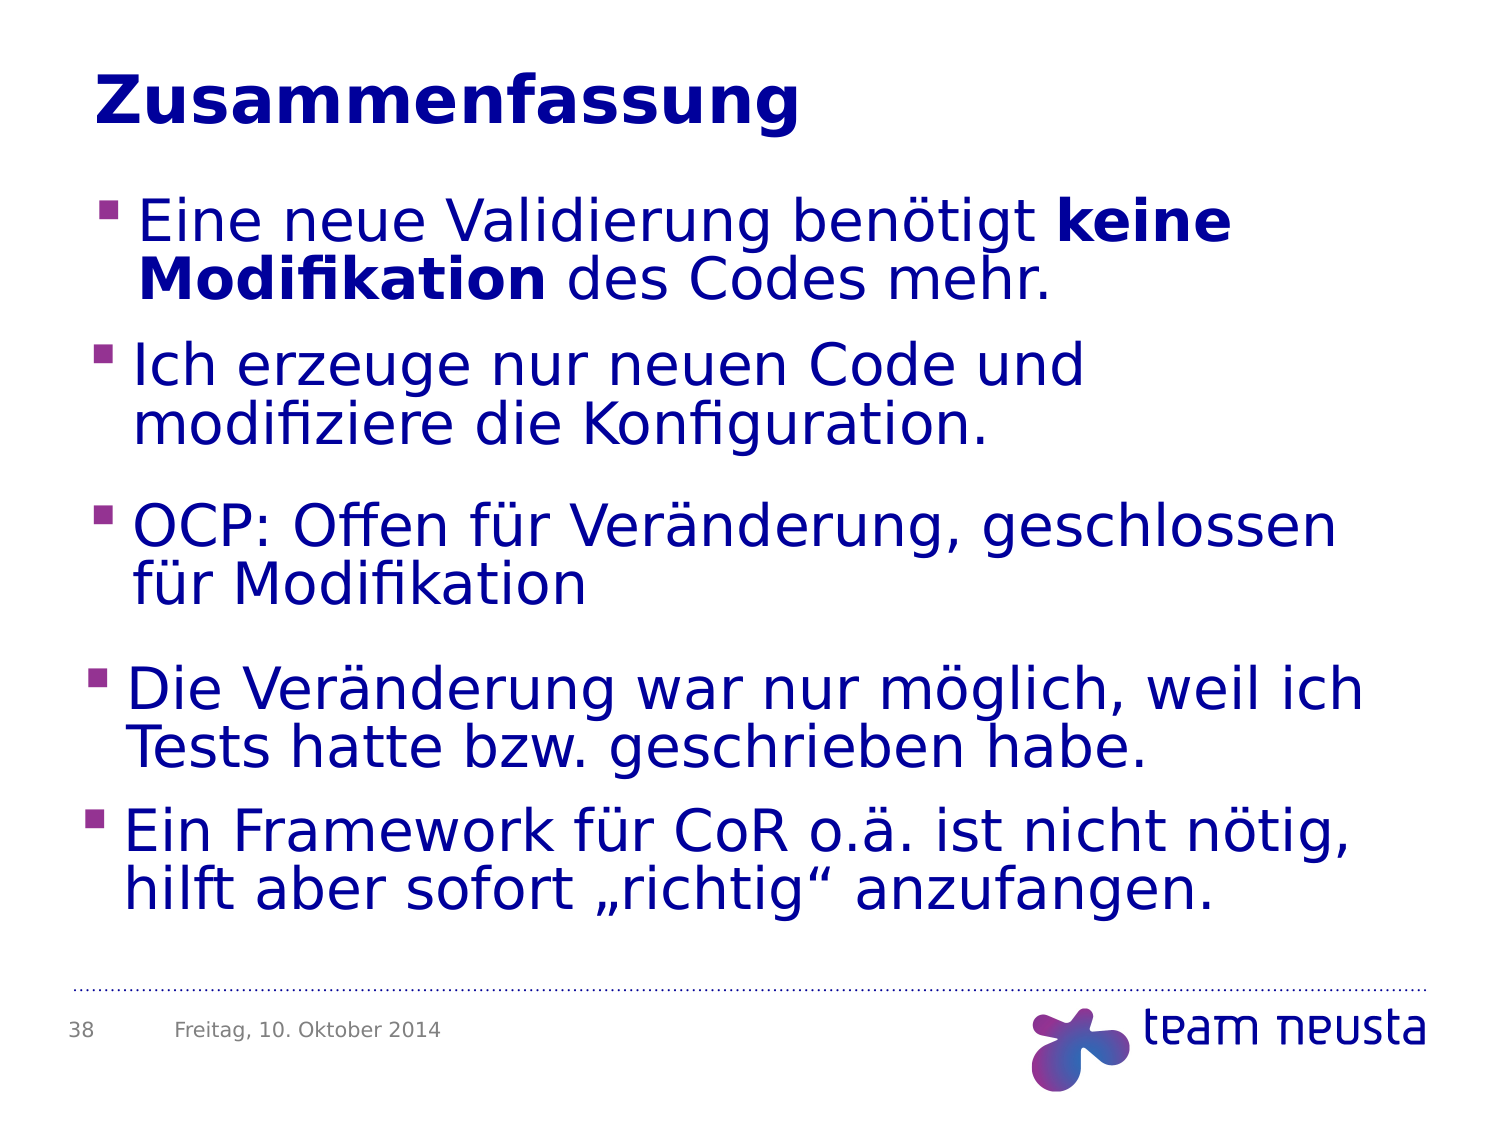

# Zusammenfassung
Eine neue Validierung benötigt keine Modifikation des Codes mehr.
Ich erzeuge nur neuen Code und modifiziere die Konfiguration.
OCP: Offen für Veränderung, geschlossen für Modifikation
Die Veränderung war nur möglich, weil ich Tests hatte bzw. geschrieben habe.
Ein Framework für CoR o.ä. ist nicht nötig, hilft aber sofort „richtig“ anzufangen.
38
Freitag, 10. Oktober 2014